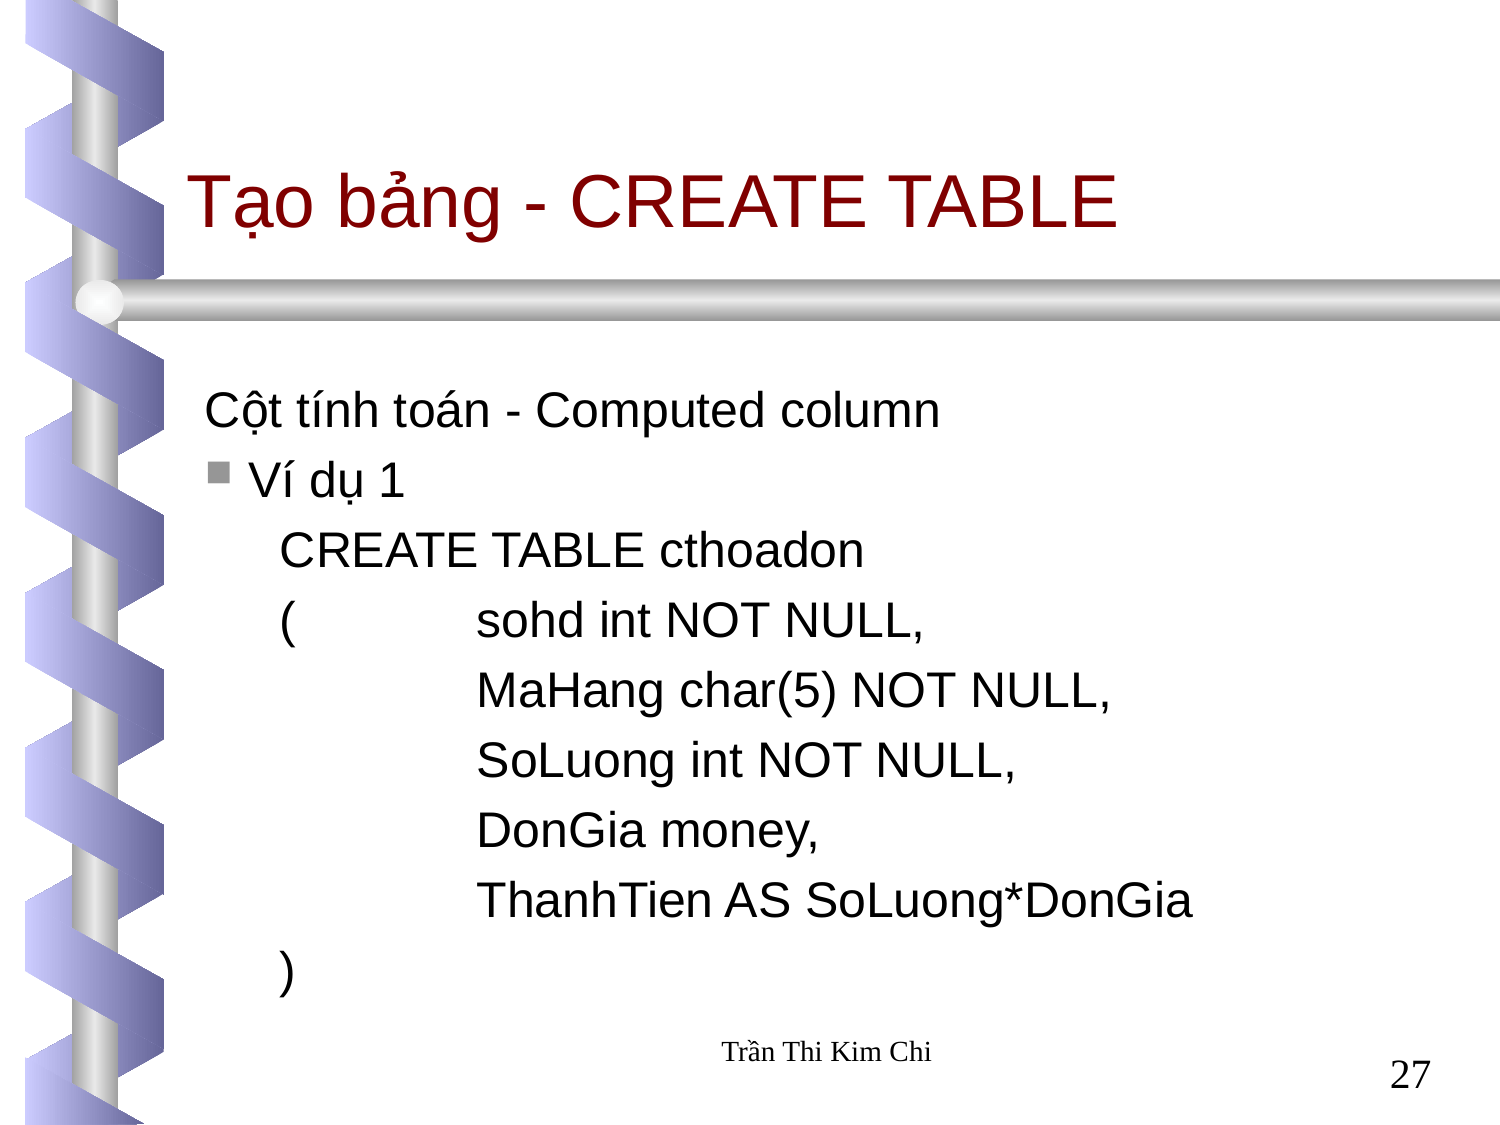

Tạo bảng - CREATE TABLE
Cột tính toán - Computed column
Ví dụ 1
CREATE TABLE cthoadon
( 		sohd int NOT NULL,
		MaHang char(5) NOT NULL,
		SoLuong int NOT NULL,
		DonGia money,
		ThanhTien AS SoLuong*DonGia
)
Trần Thi Kim Chi